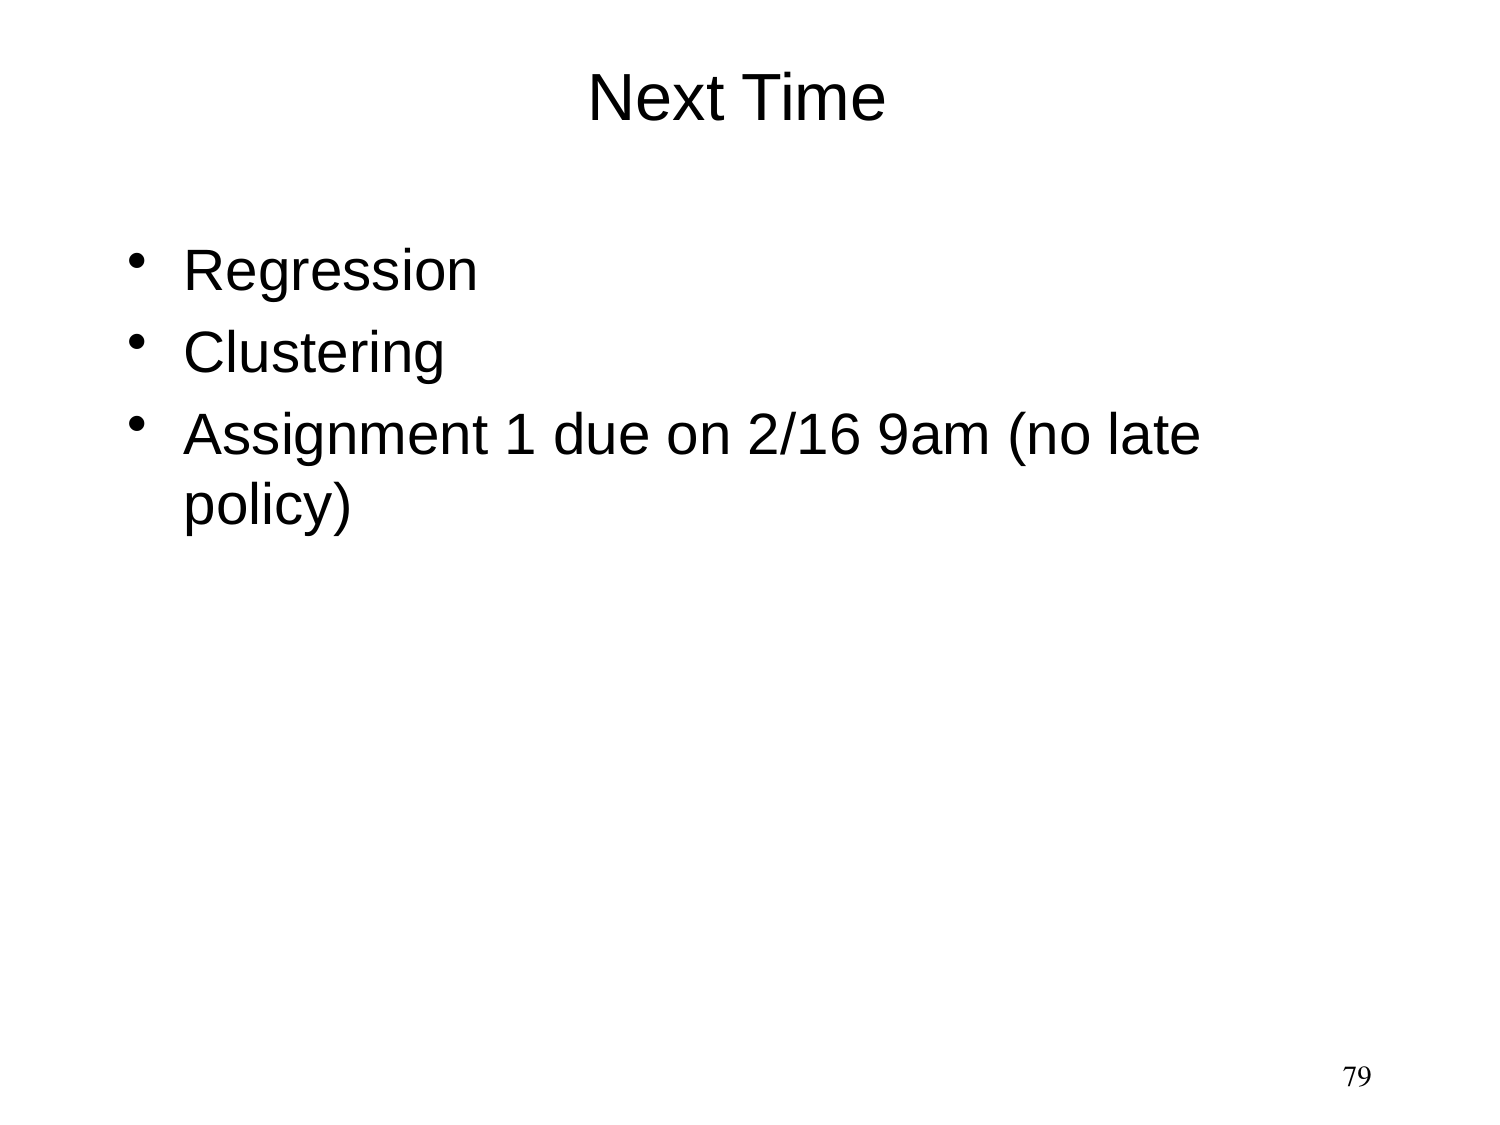

# Next Time
Regression
Clustering
Assignment 1 due on 2/16 9am (no late policy)
79